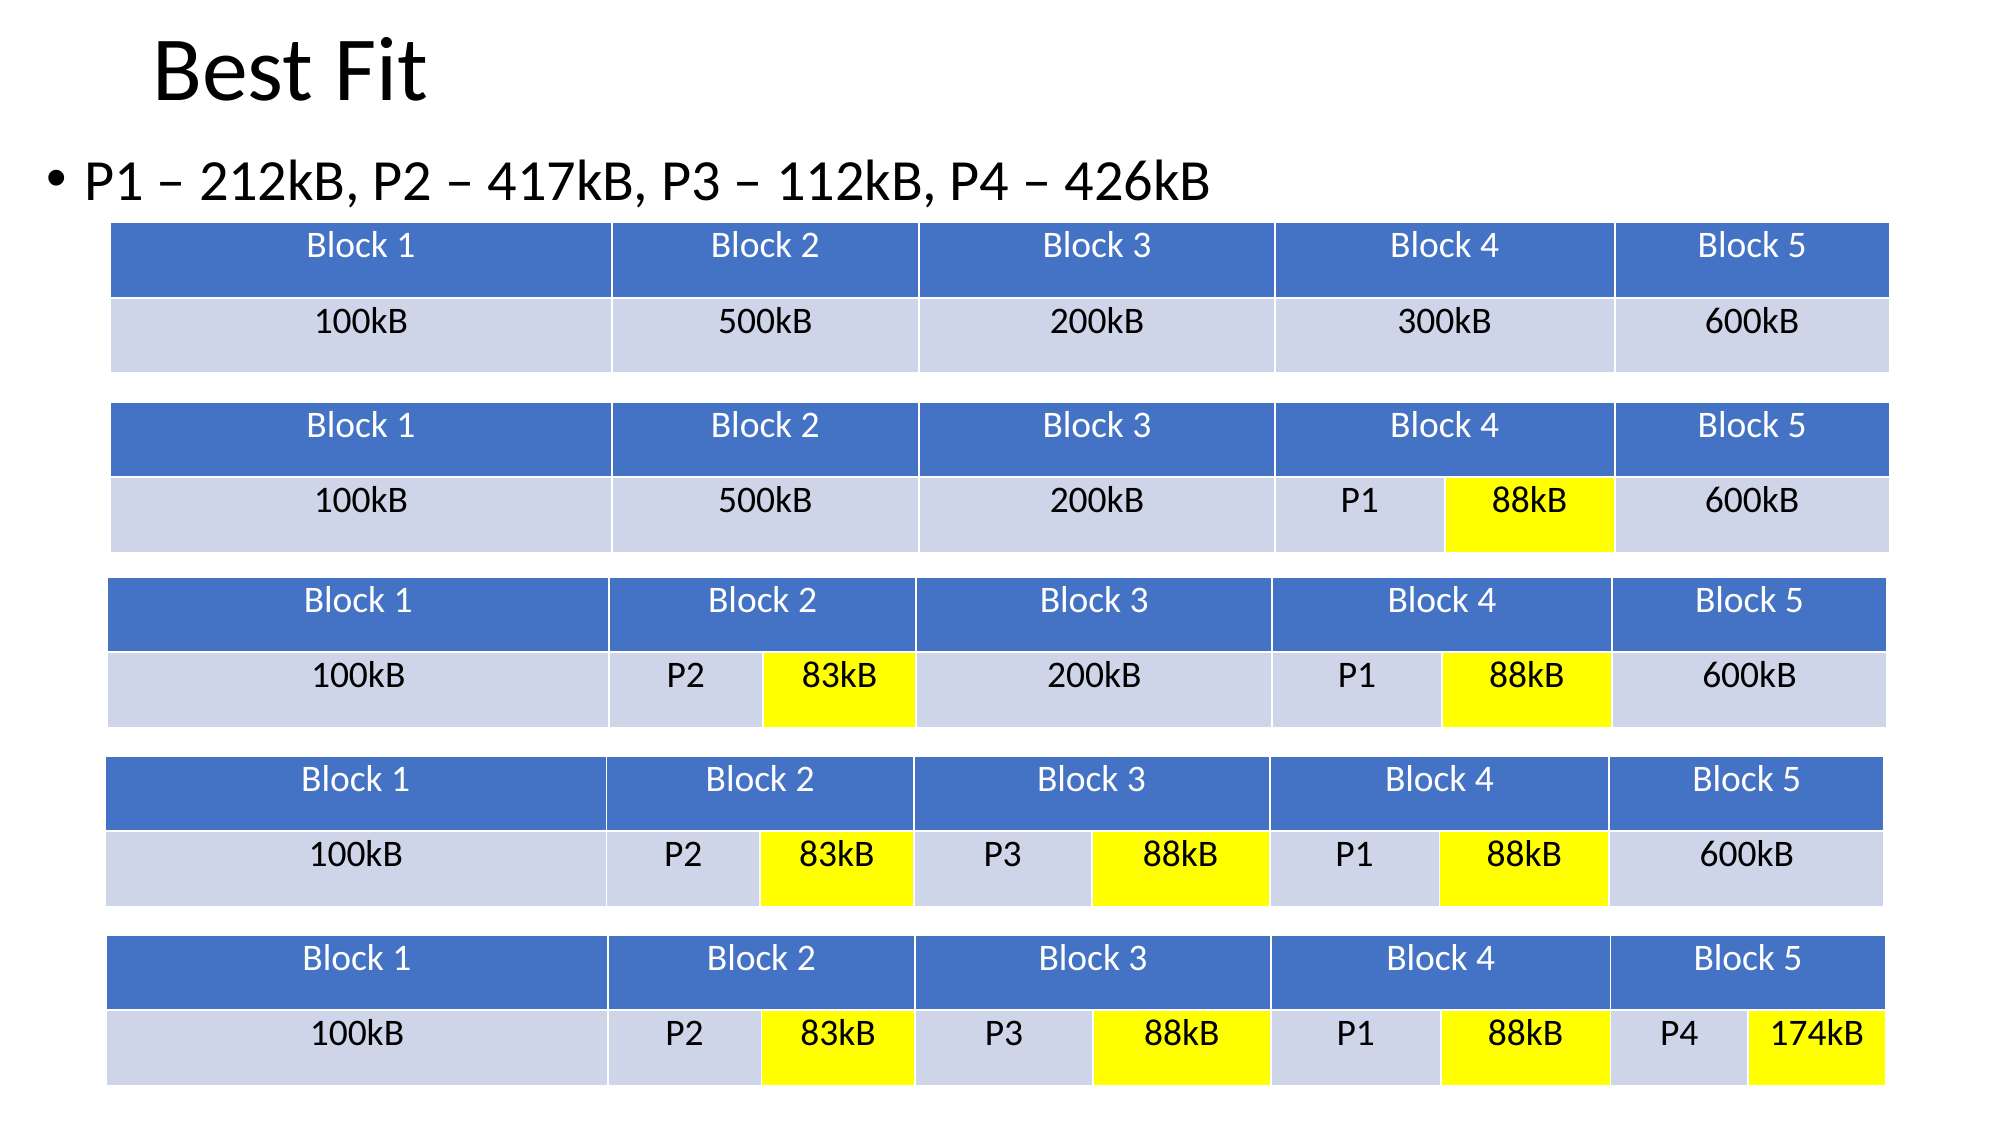

# Best Fit
P1 – 212kB, P2 – 417kB, P3 – 112kB, P4 – 426kB
| Block 1 | Block 2 | Block 3 | Block 4 | Block 5 |
| --- | --- | --- | --- | --- |
| 100kB | 500kB | 200kB | 300kB | 600kB |
| Block 1 | Block 2 | Block 3 | Block 4 |  | Block 5 |
| --- | --- | --- | --- | --- | --- |
| 100kB | 500kB | 200kB | P1 | 88kB | 600kB |
| Block 1 | Block 2 |  | Block 3 | Block 4 |  | Block 5 |
| --- | --- | --- | --- | --- | --- | --- |
| 100kB | P2 | 83kB | 200kB | P1 | 88kB | 600kB |
| Block 1 | Block 2 |  | Block 3 |  | Block 4 |  | Block 5 |
| --- | --- | --- | --- | --- | --- | --- | --- |
| 100kB | P2 | 83kB | P3 | 88kB | P1 | 88kB | 600kB |
| Block 1 | Block 2 |  | Block 3 |  | Block 4 |  | Block 5 |  |
| --- | --- | --- | --- | --- | --- | --- | --- | --- |
| 100kB | P2 | 83kB | P3 | 88kB | P1 | 88kB | P4 | 174kB |